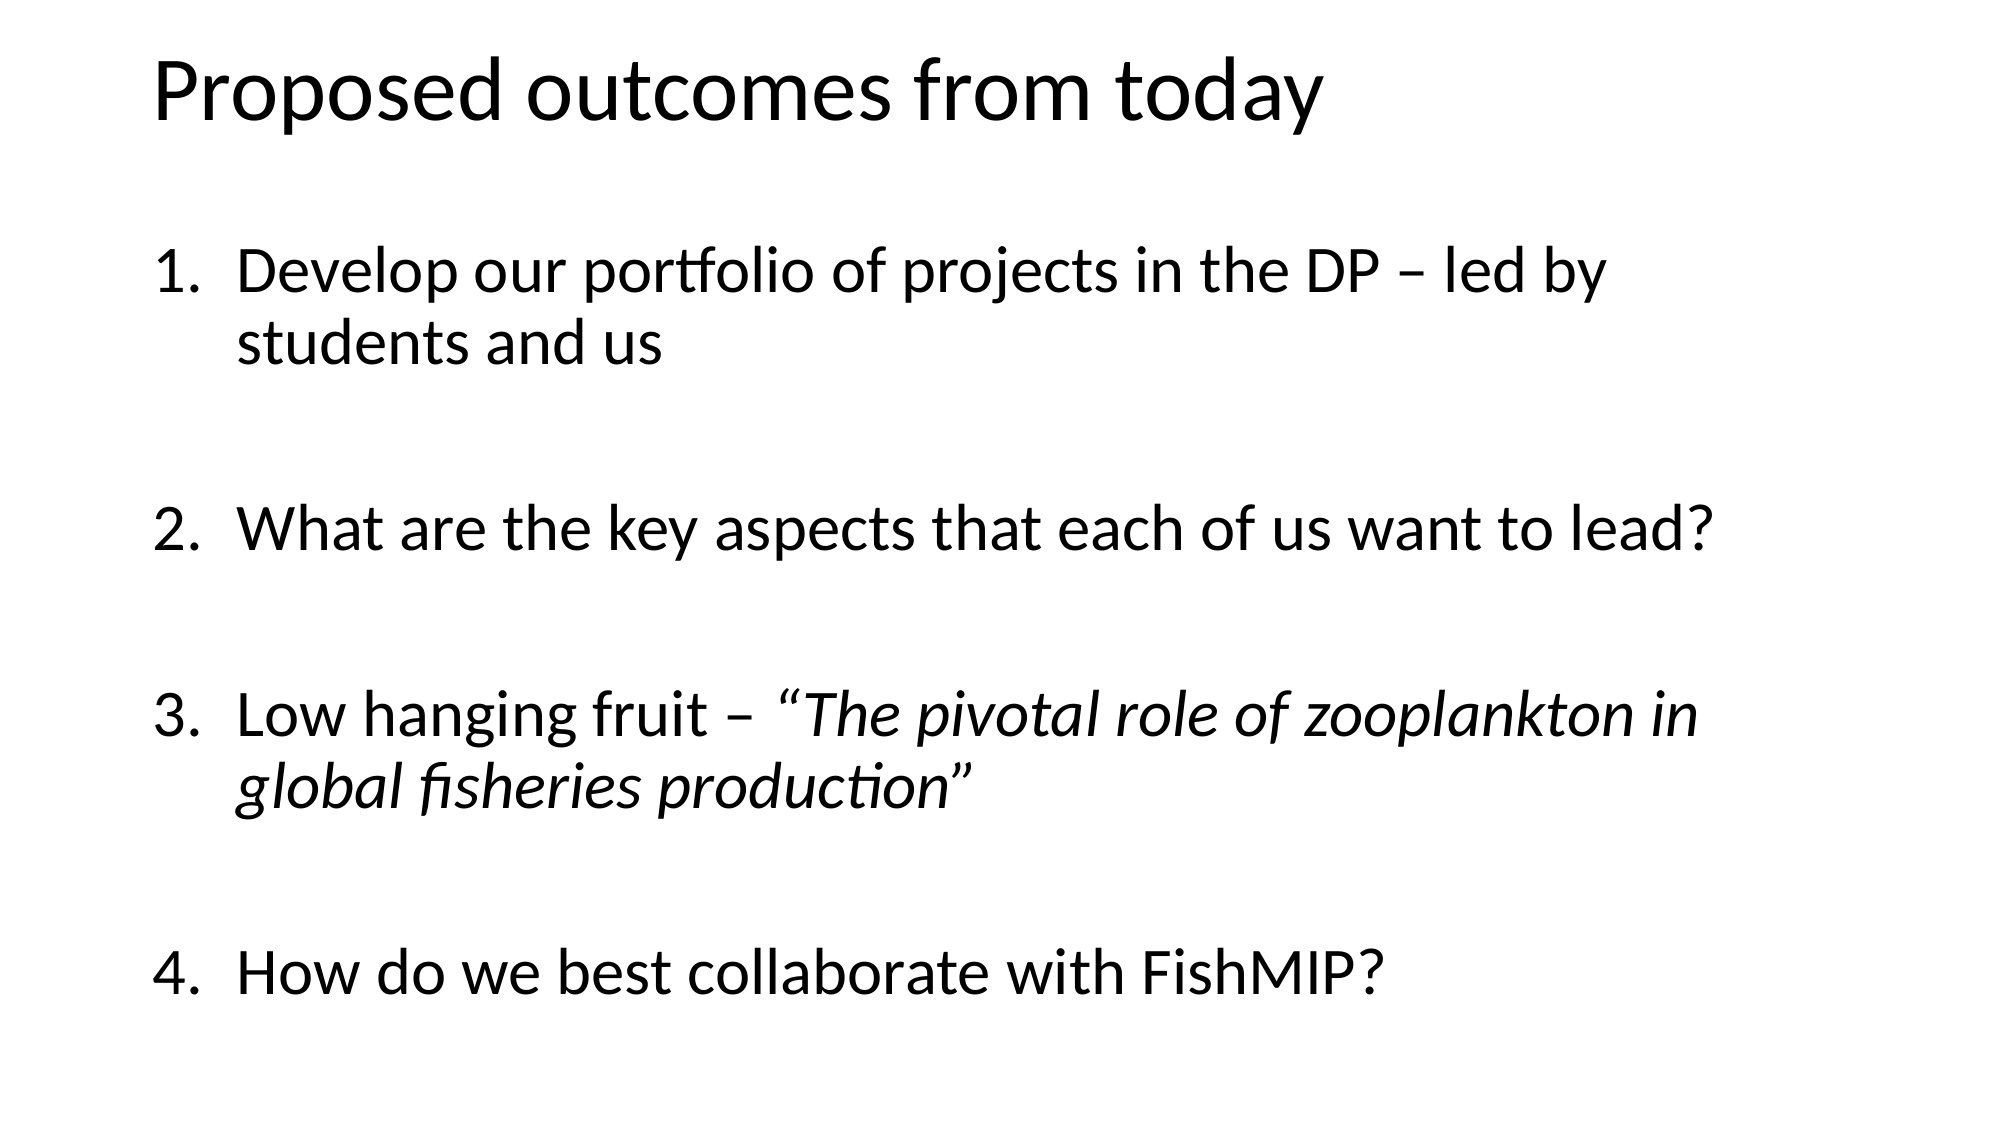

# Proposed outcomes from today
Develop our portfolio of projects in the DP – led by students and us

What are the key aspects that each of us want to lead?

Low hanging fruit – “The pivotal role of zooplankton in global fisheries production”

How do we best collaborate with FishMIP?